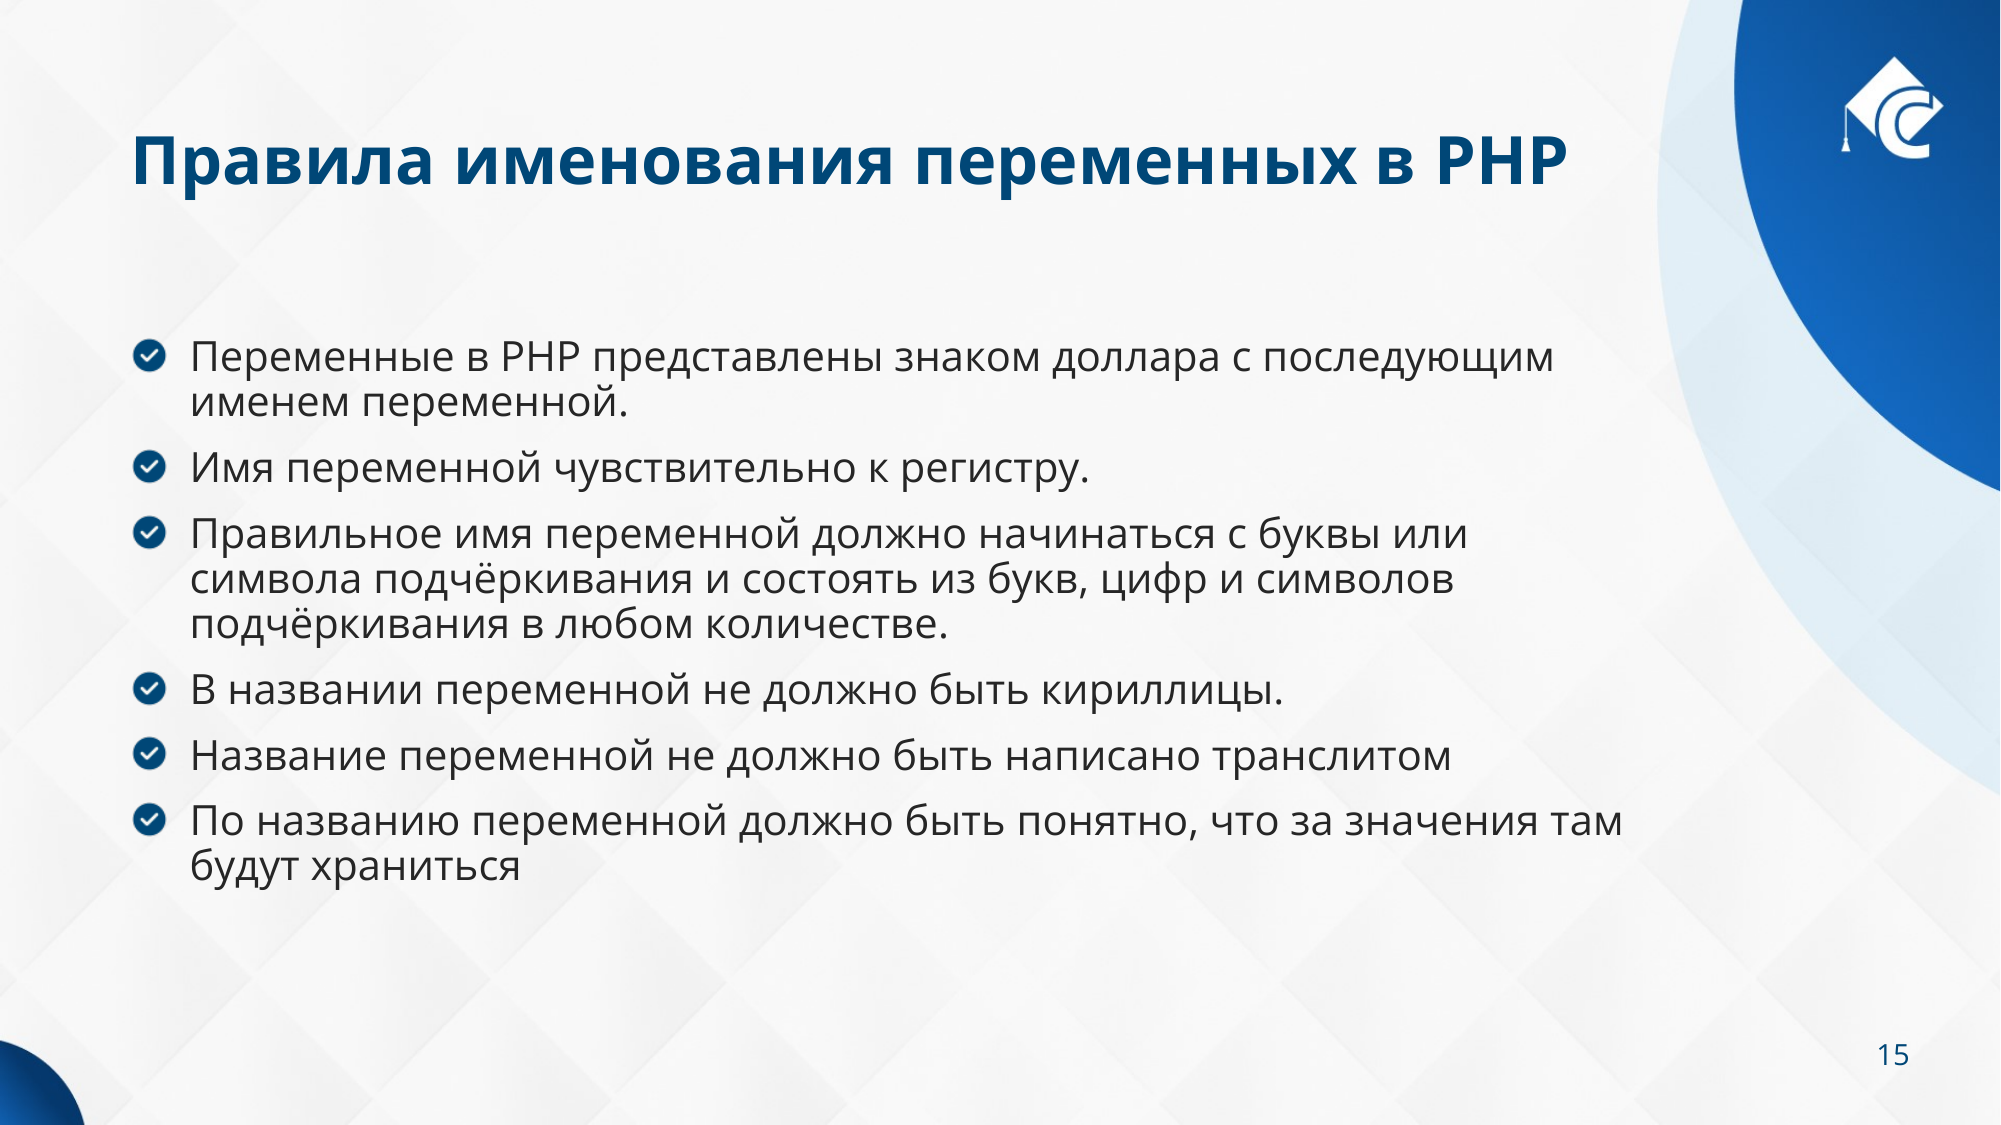

# Правила именования переменных в PHP
Переменные в PHP представлены знаком доллара с последующим именем переменной.
Имя переменной чувствительно к регистру.
Правильное имя переменной должно начинаться с буквы или символа подчёркивания и состоять из букв, цифр и символов подчёркивания в любом количестве.
В названии переменной не должно быть кириллицы.
Название переменной не должно быть написано транслитом
По названию переменной должно быть понятно, что за значения там будут храниться

15